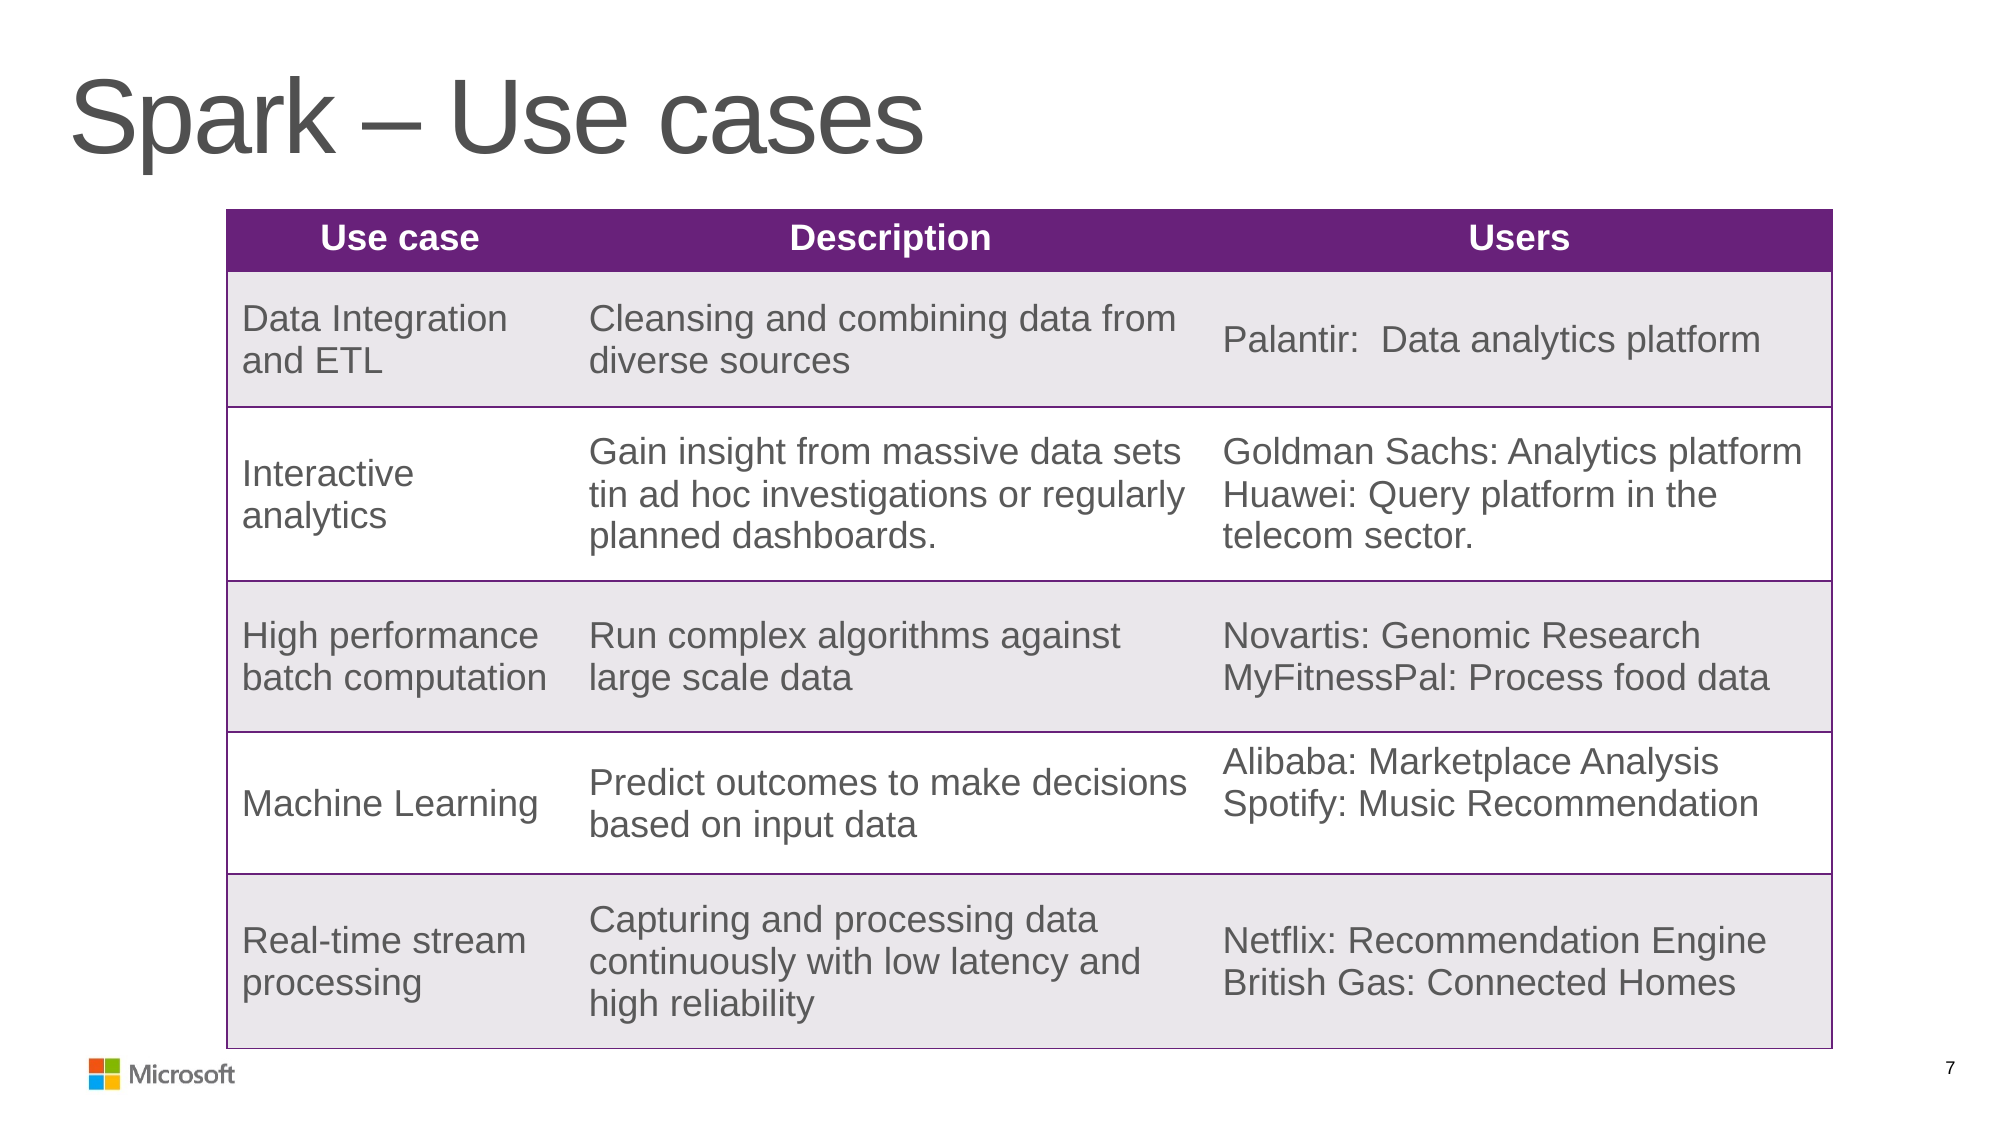

# Spark – Use cases
| Use case | Description | Users |
| --- | --- | --- |
| Data Integration and ETL | Cleansing and combining data from diverse sources | Palantir: Data analytics platform |
| Interactive analytics | Gain insight from massive data sets tin ad hoc investigations or regularly planned dashboards. | Goldman Sachs: Analytics platform Huawei: Query platform in the telecom sector. |
| High performance batch computation | Run complex algorithms against large scale data | Novartis: Genomic Research MyFitnessPal: Process food data |
| Machine Learning | Predict outcomes to make decisions based on input data | Alibaba: Marketplace Analysis Spotify: Music Recommendation |
| Real-time stream processing | Capturing and processing data continuously with low latency and high reliability | Netflix: Recommendation Engine British Gas: Connected Homes |
7